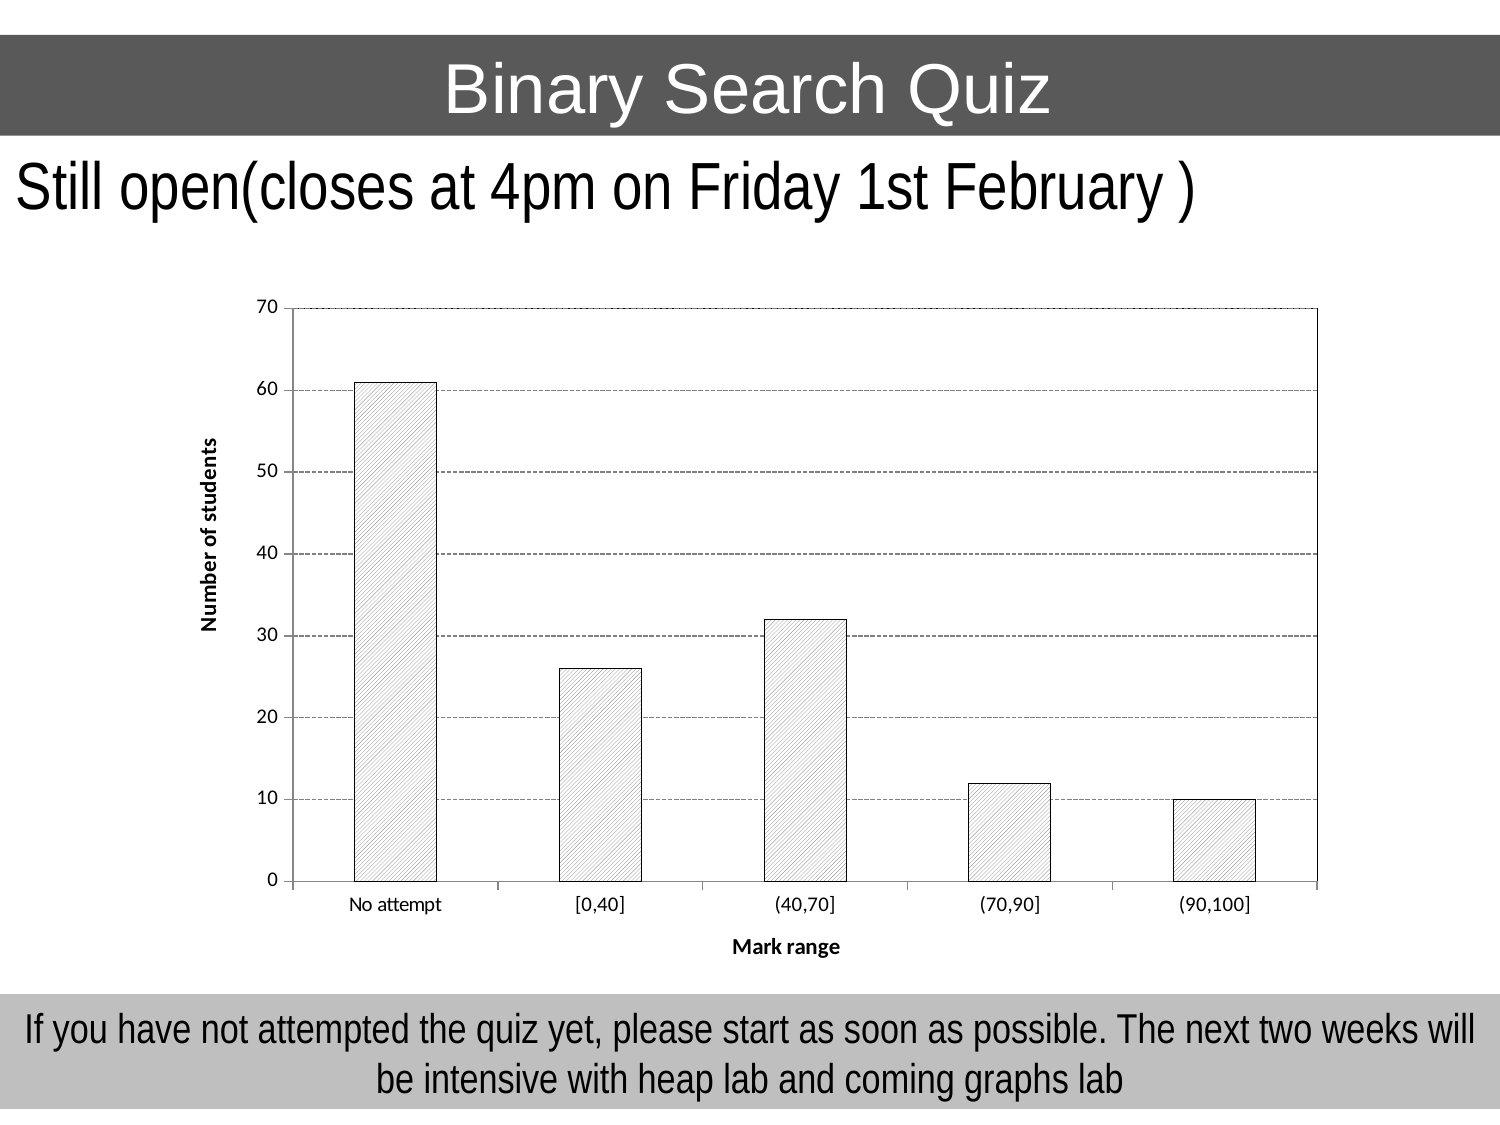

# Binary Search Quiz
Still open(closes at 4pm on Friday 1st February )

### Chart

| Category |  |
|---|---|
| No attempt | 61.0 |
| [0,40] | 26.0 |
| (40,70] | 32.0 |
| (70,90] | 12.0 |
| (90,100] | 10.0 |
If you have not attempted the quiz yet, please start as soon as possible. The next two weeks will be intensive with heap lab and coming graphs lab